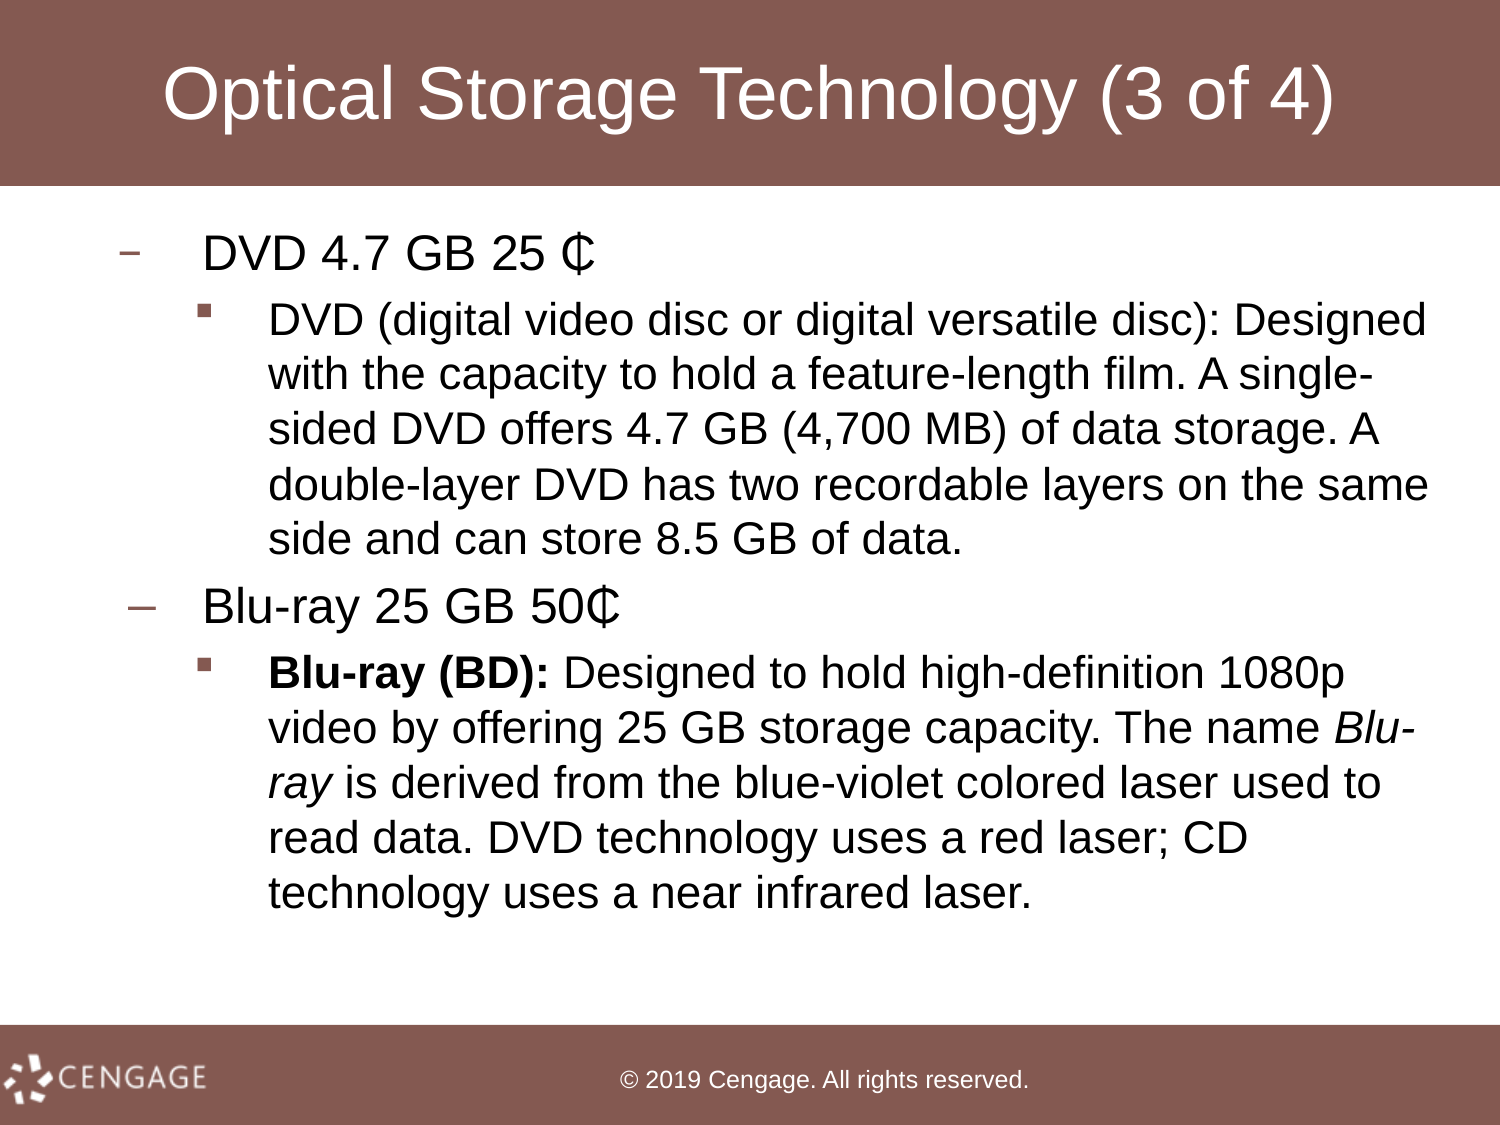

# Optical Storage Technology (3 of 4)
DVD 4.7 GB 25 ₵
DVD (digital video disc or digital versatile disc): Designed with the capacity to hold a feature-length film. A single-sided DVD offers 4.7 GB (4,700 MB) of data storage. A double-layer DVD has two recordable layers on the same side and can store 8.5 GB of data.
Blu-ray 25 GB 50₵
Blu-ray (BD): Designed to hold high-definition 1080p video by offering 25 GB storage capacity. The name Blu-ray is derived from the blue-violet colored laser used to read data. DVD technology uses a red laser; CD technology uses a near infrared laser.